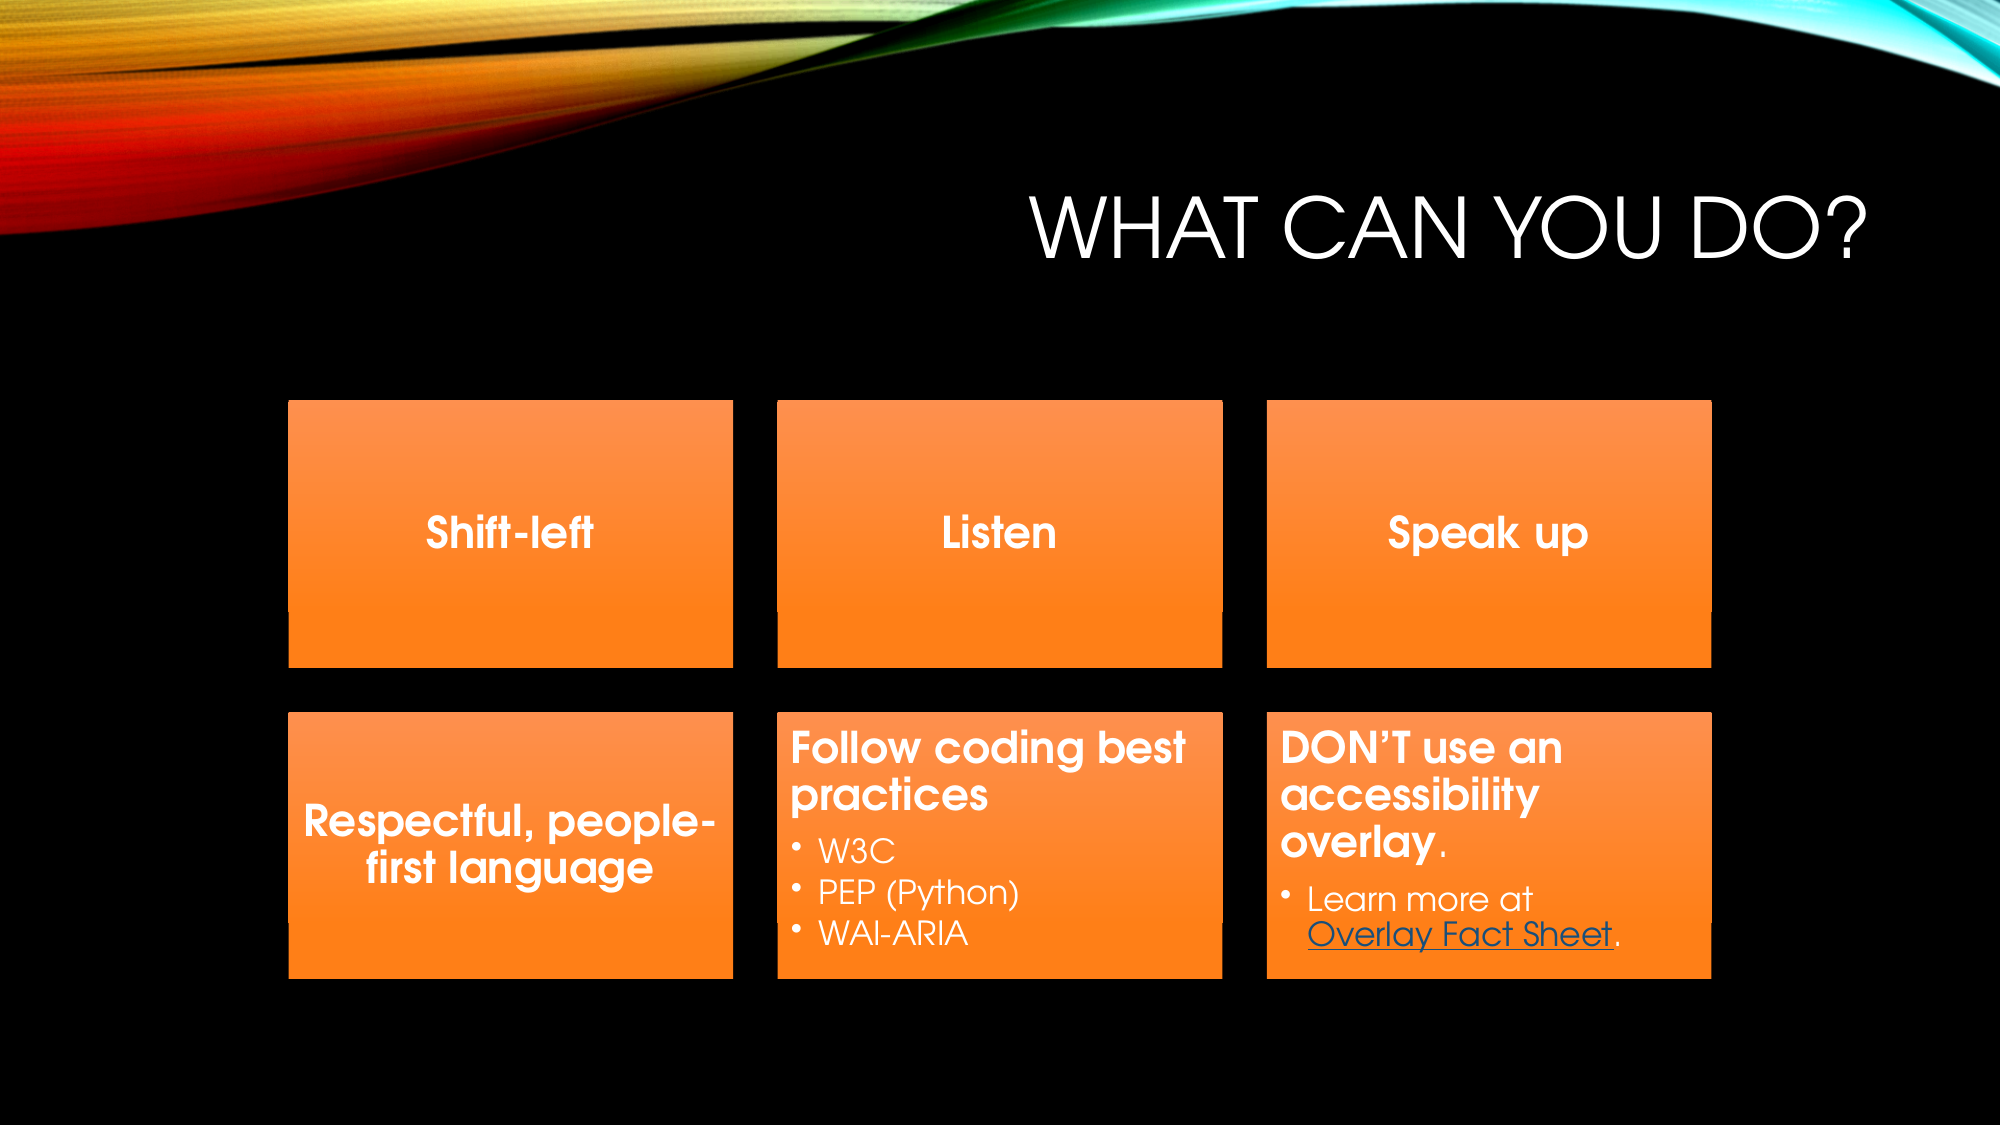

# What can you do?
Shift-left
Listen
Speak up
Respectful, people-first language
Follow coding best practices
W3C
PEP (Python)
WAI-ARIA
DON’T use an accessibility overlay.
Learn more at Overlay Fact Sheet.